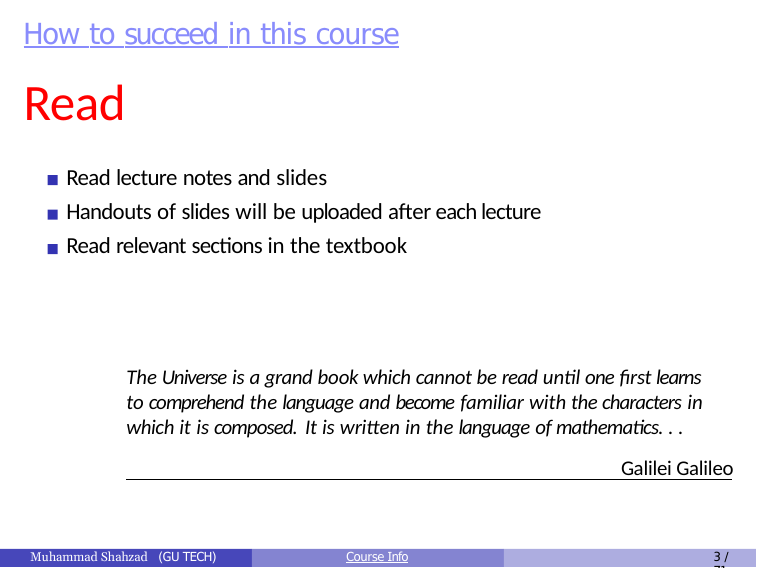

# How to succeed in this course
Read
Read lecture notes and slides
Handouts of slides will be uploaded after each lecture Read relevant sections in the textbook

The Universe is a grand book which cannot be read until one first learns to comprehend the language and become familiar with the characters in which it is composed. It is written in the language of mathematics. . .
Galilei Galileo

Muhammad Shahzad (GU TECH)
Course Info
3 / 71